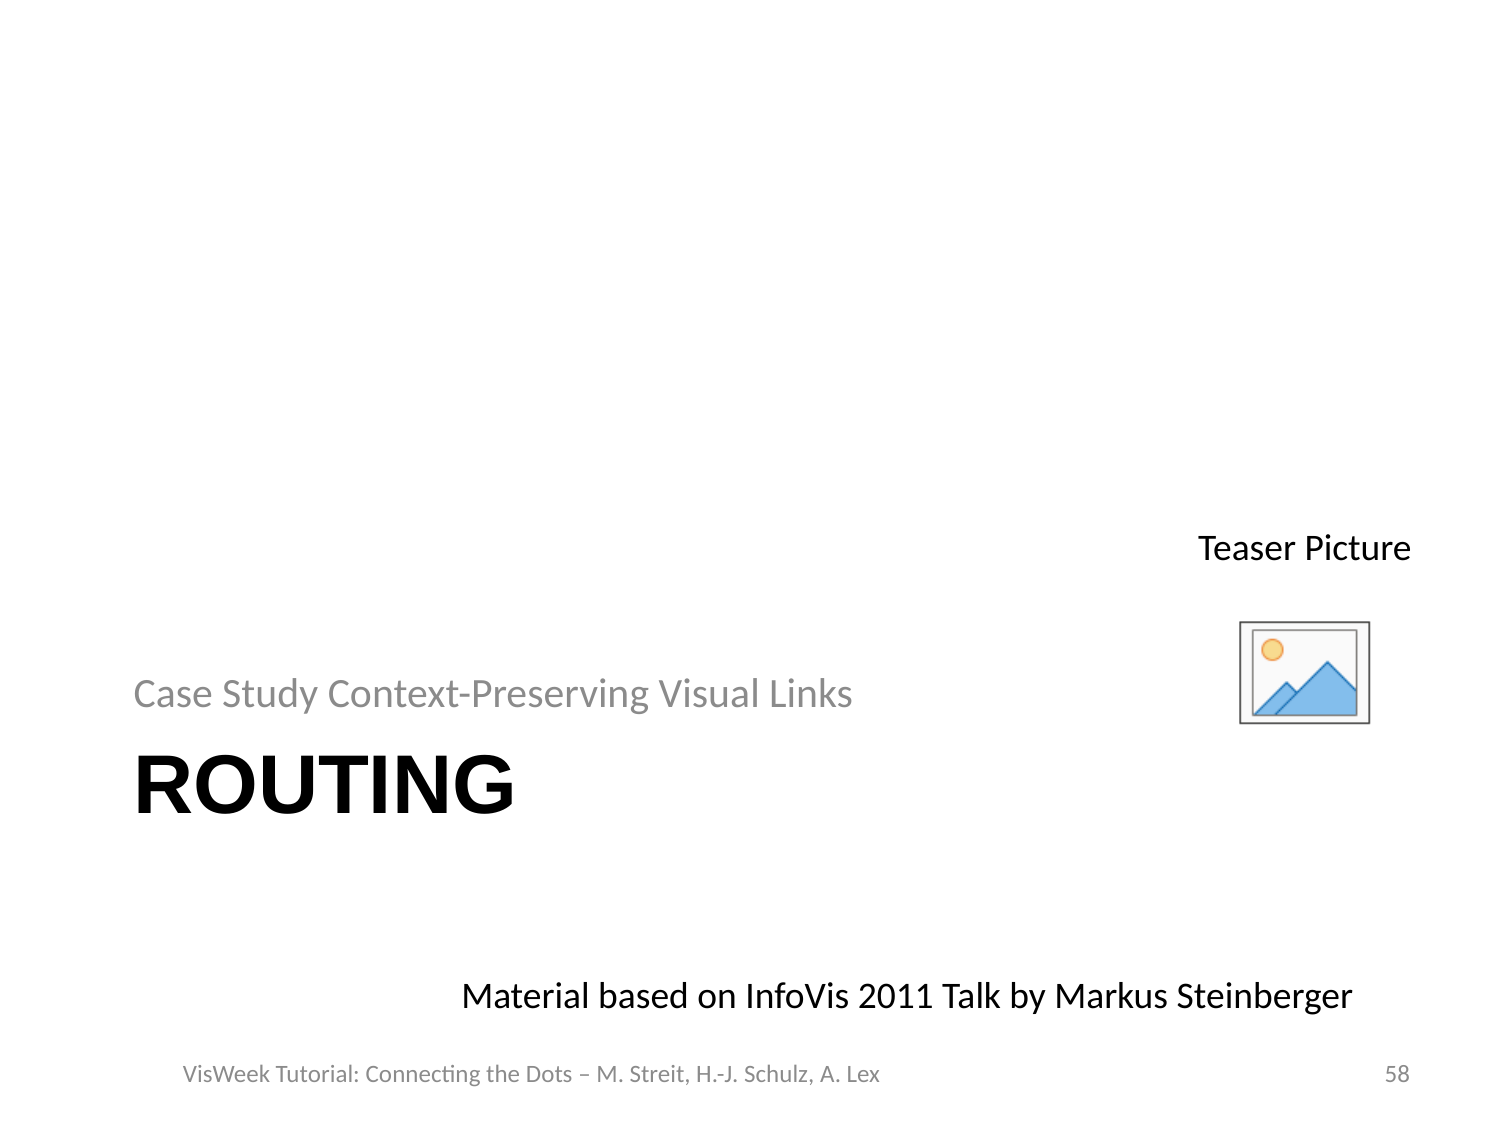

Case Study Context-Preserving Visual Links

# Routing
Material based on InfoVis 2011 Talk by Markus Steinberger
VisWeek Tutorial: Connecting the Dots – M. Streit, H.-J. Schulz, A. Lex
58